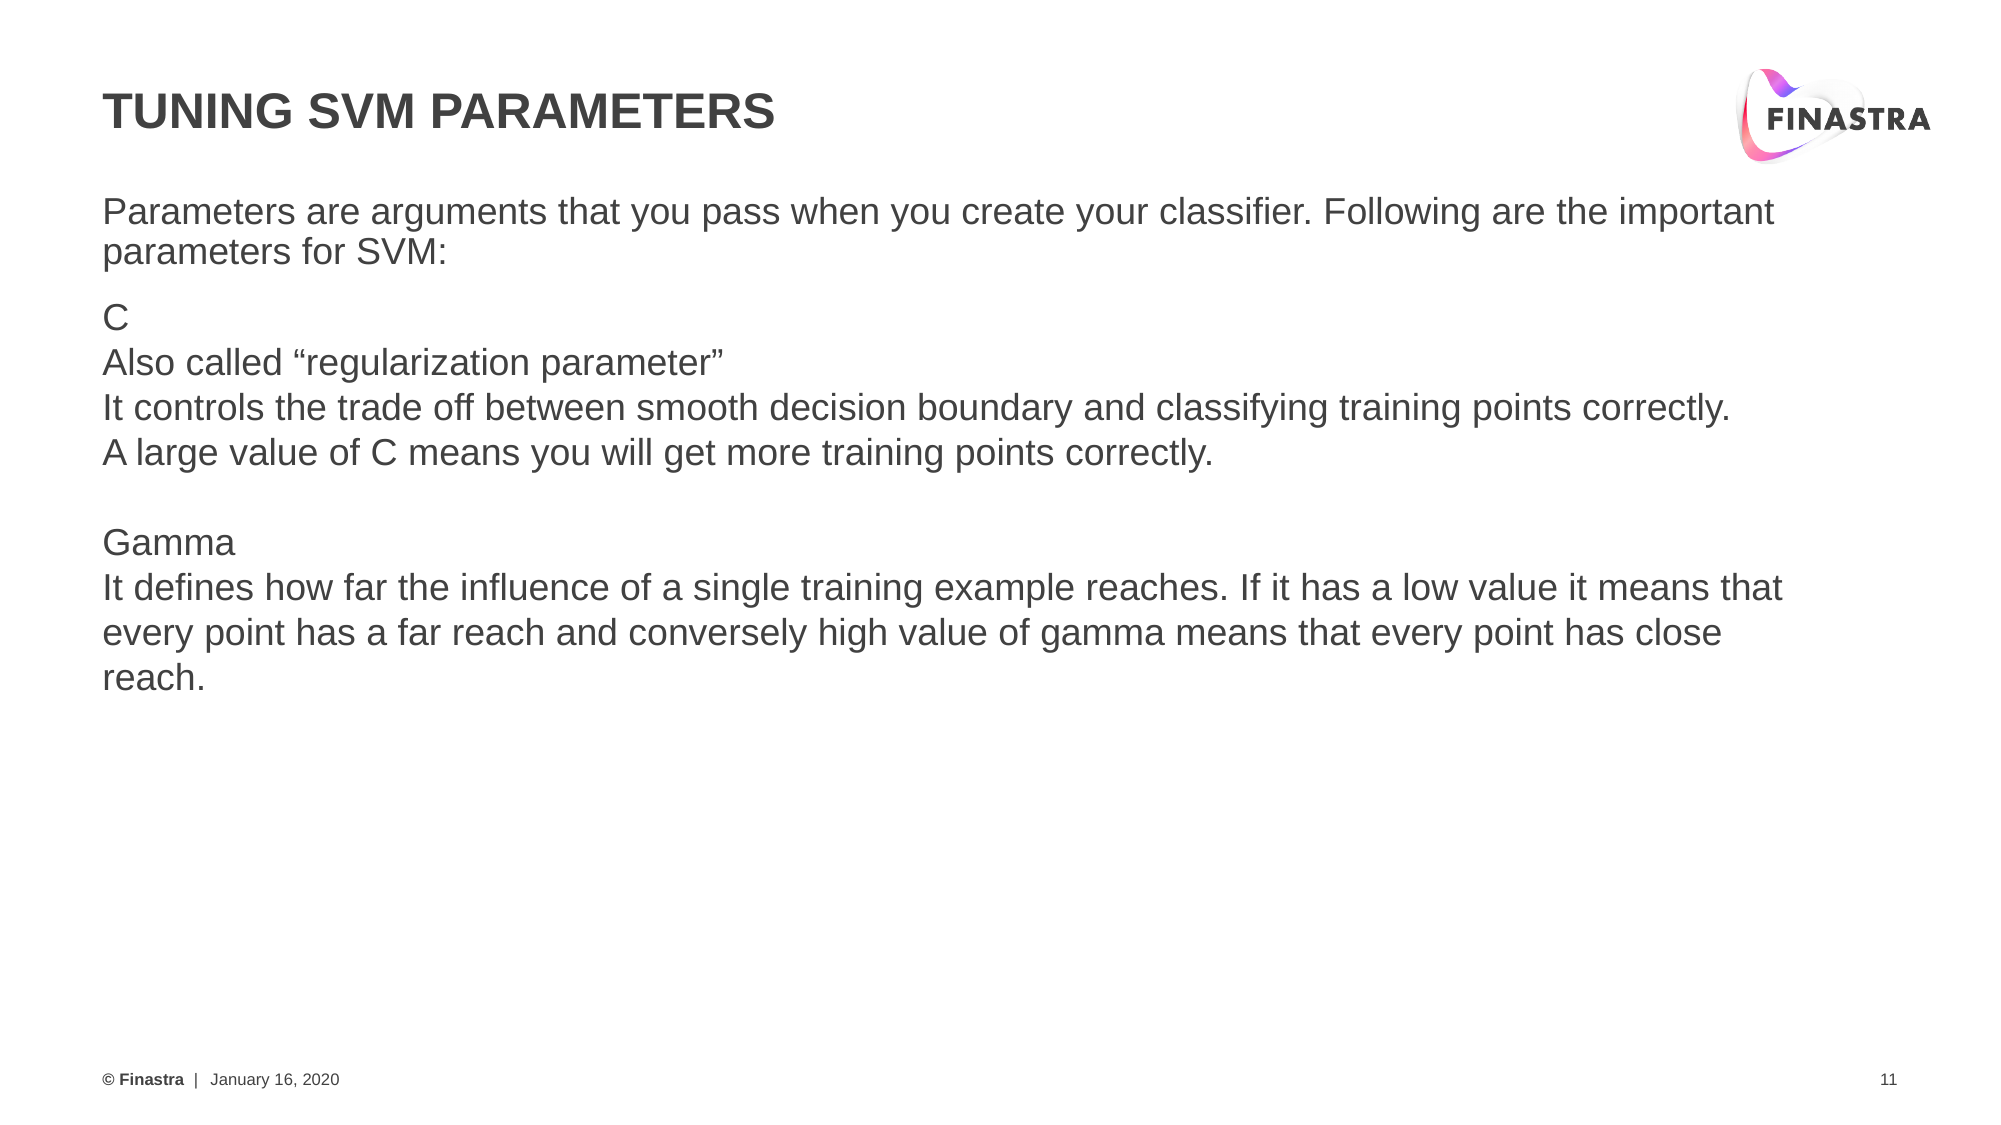

# Tuning SVM Parameters
Parameters are arguments that you pass when you create your classifier. Following are the important parameters for SVM:
C
Also called “regularization parameter”
It controls the trade off between smooth decision boundary and classifying training points correctly.
A large value of C means you will get more training points correctly.

Gamma
It defines how far the influence of a single training example reaches. If it has a low value it means that every point has a far reach and conversely high value of gamma means that every point has close reach.

January 16, 2020
11